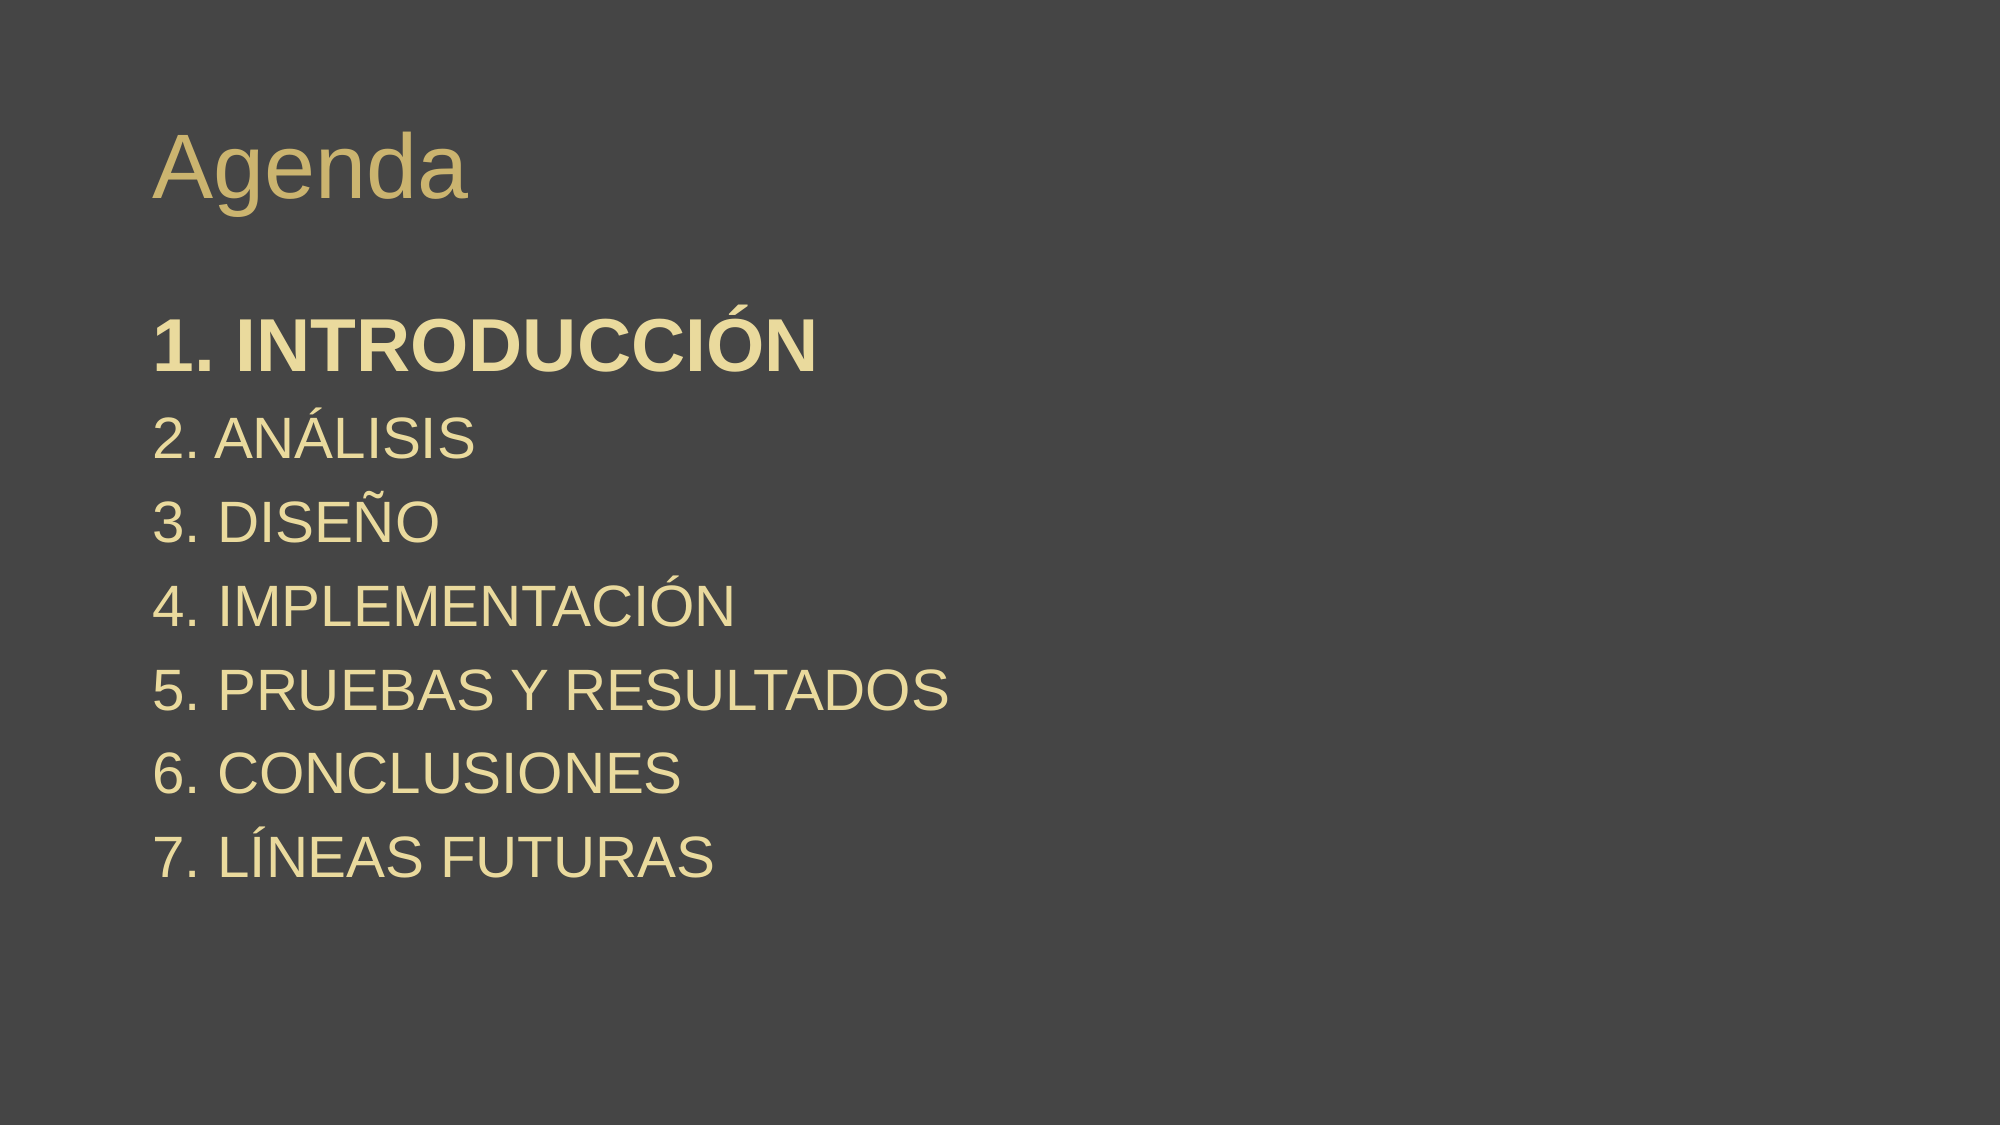

# Agenda
1. INTRODUCCIÓN
2. ANÁLISIS
3. DISEÑO
4. IMPLEMENTACIÓN
5. PRUEBAS Y RESULTADOS
6. CONCLUSIONES
7. LÍNEAS FUTURAS